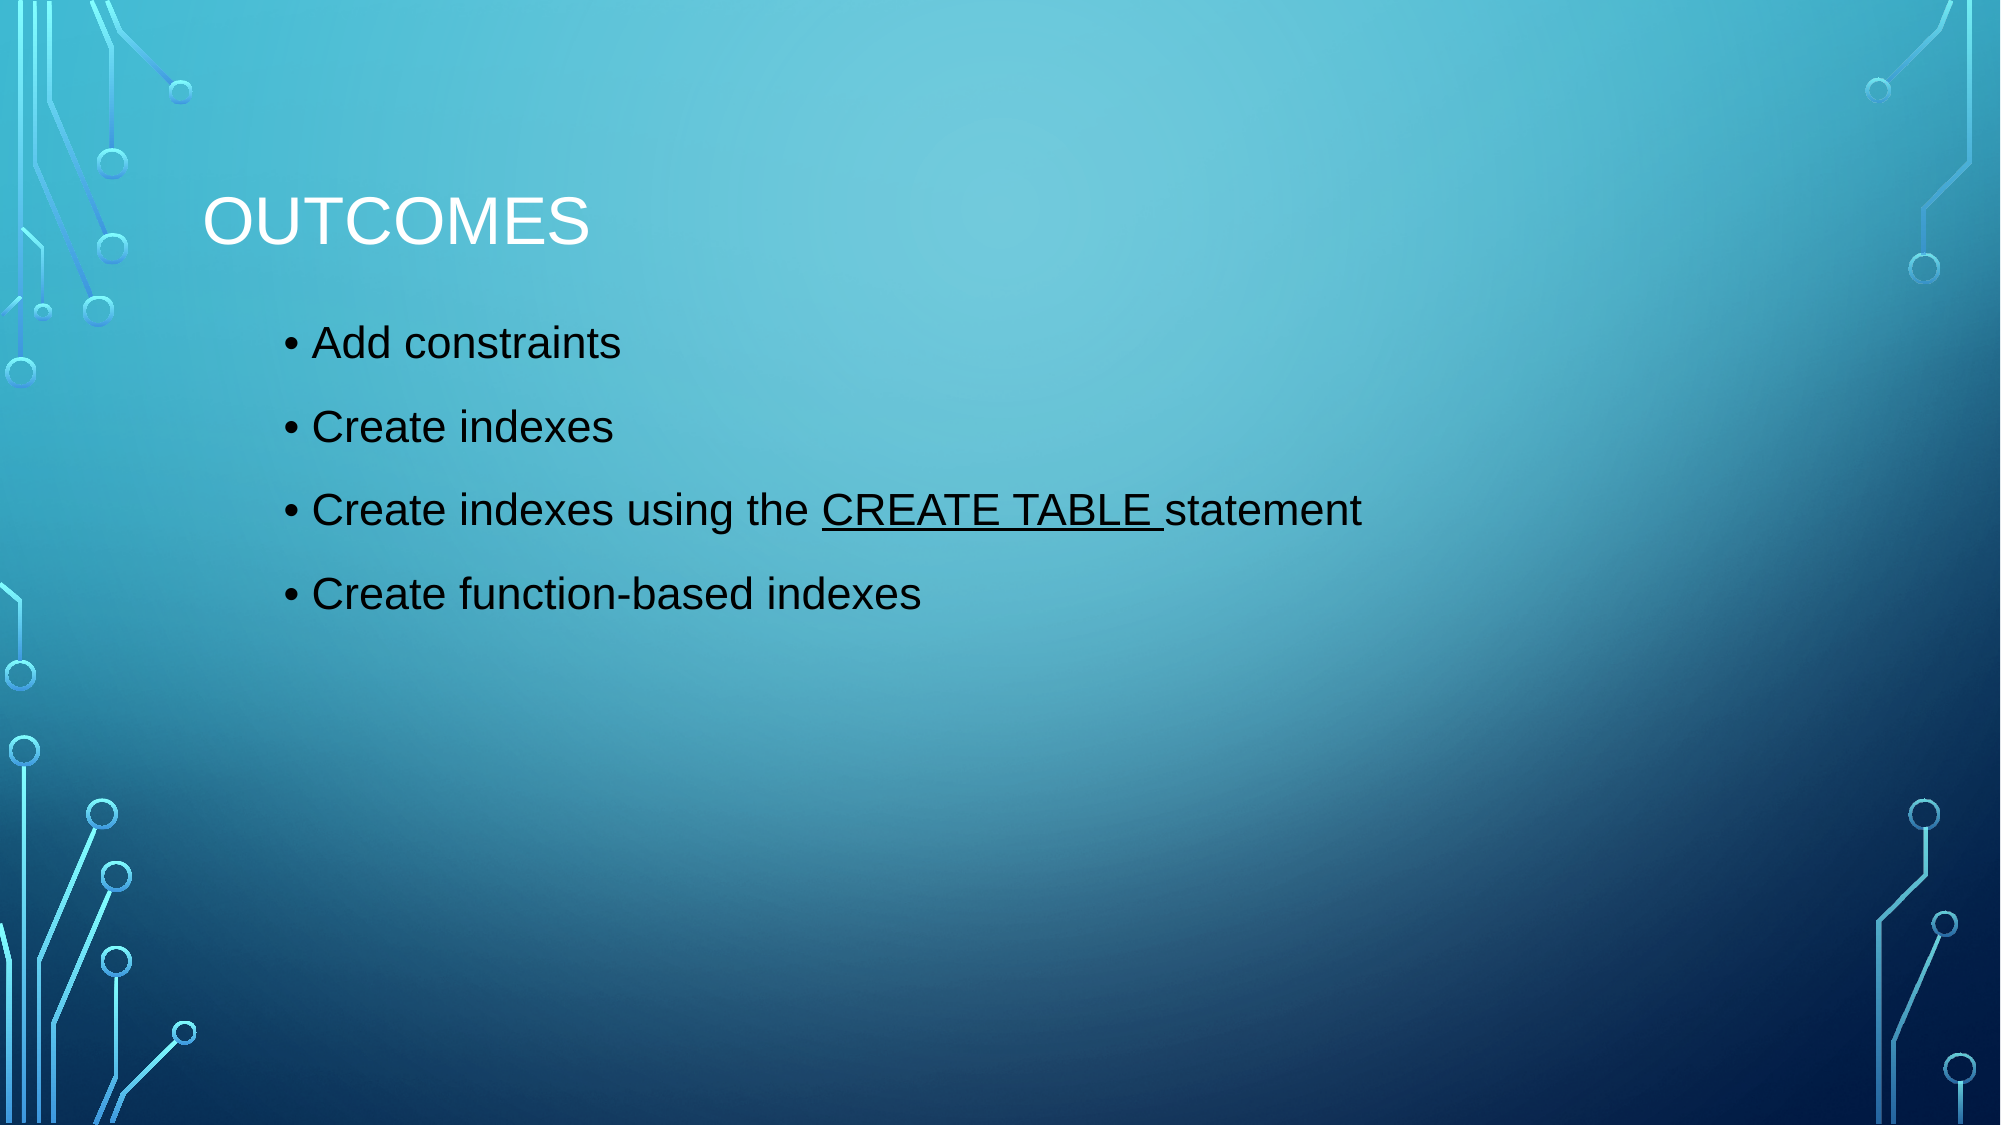

# Outcomes
• Add constraints
• Create indexes
• Create indexes using the CREATE TABLE statement
• Create function-based indexes